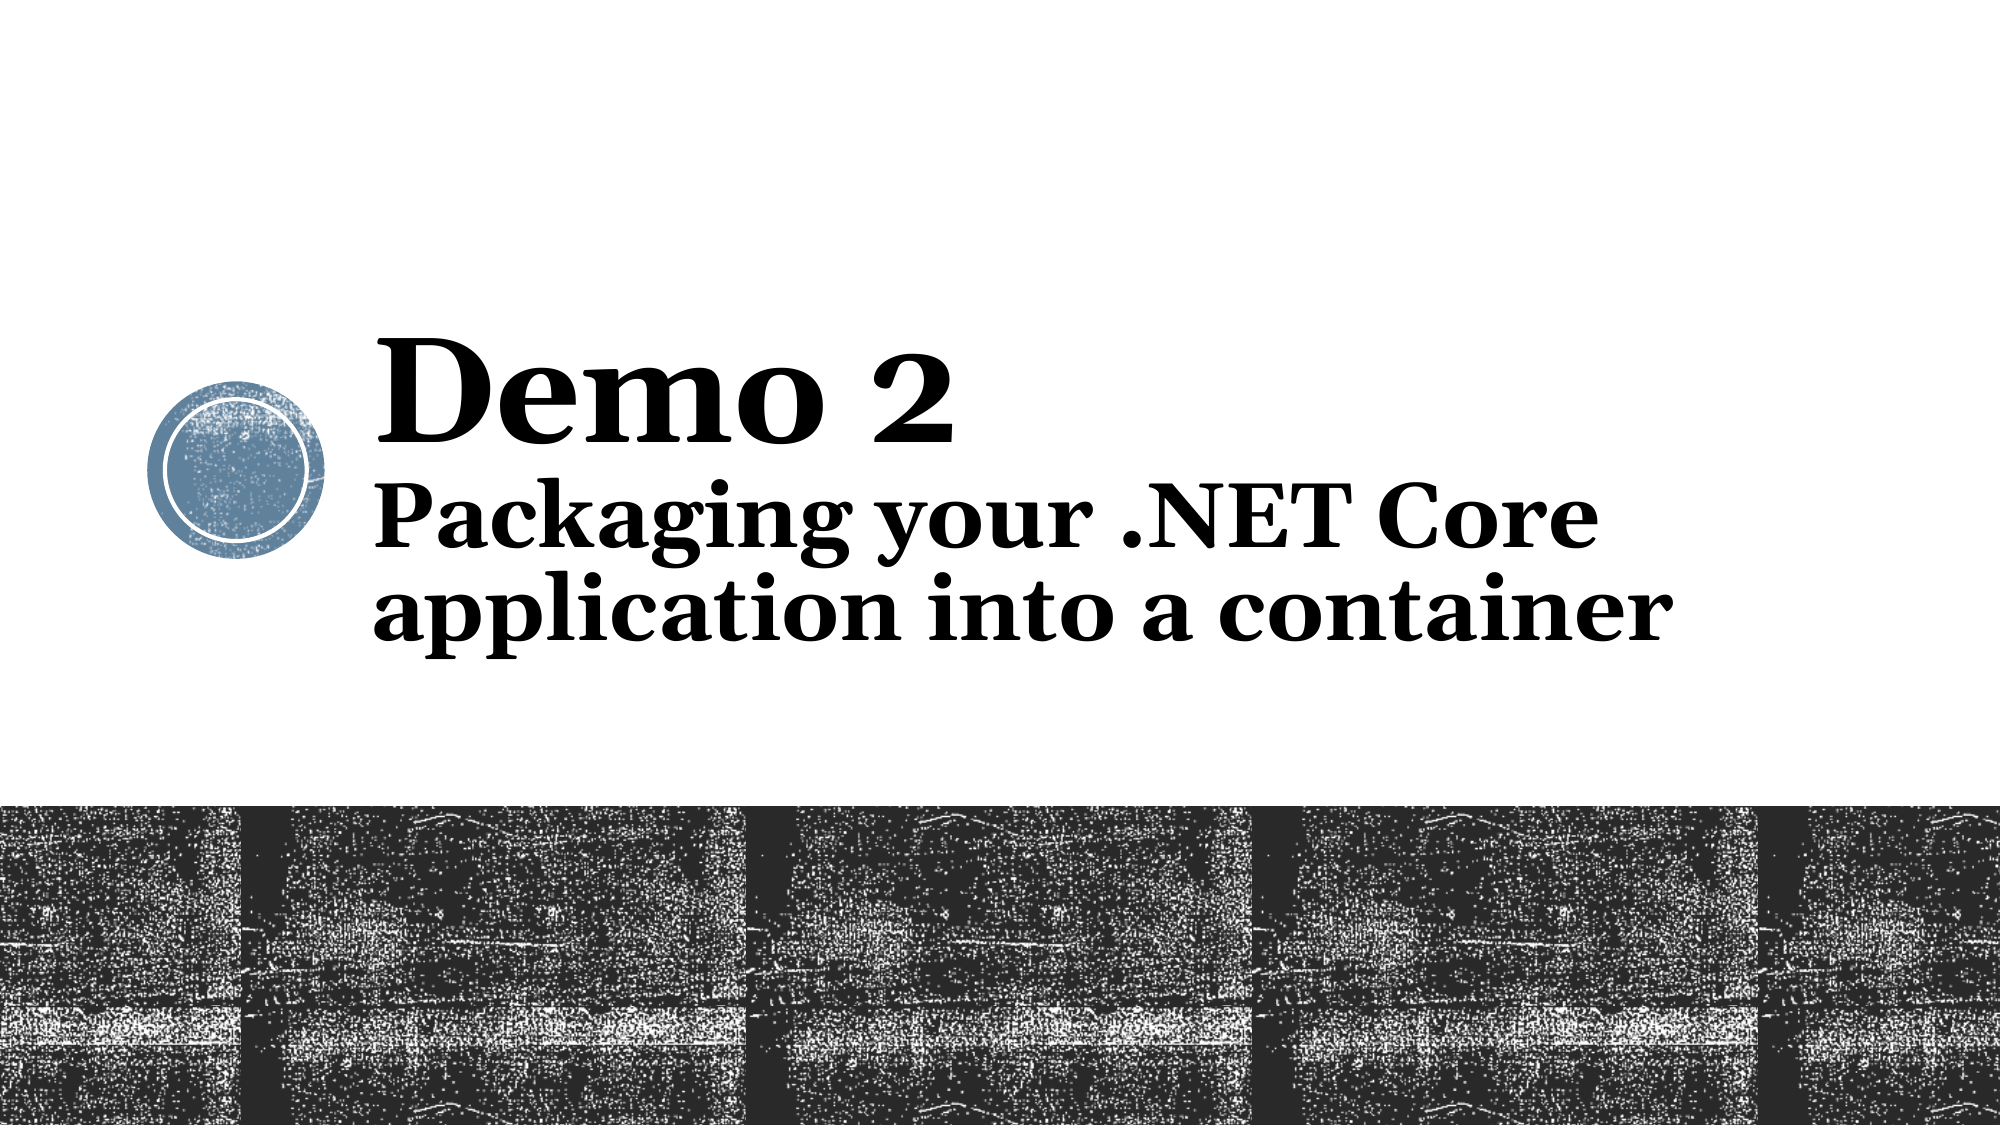

# Demo 2 Packaging your .NET Core application into a container